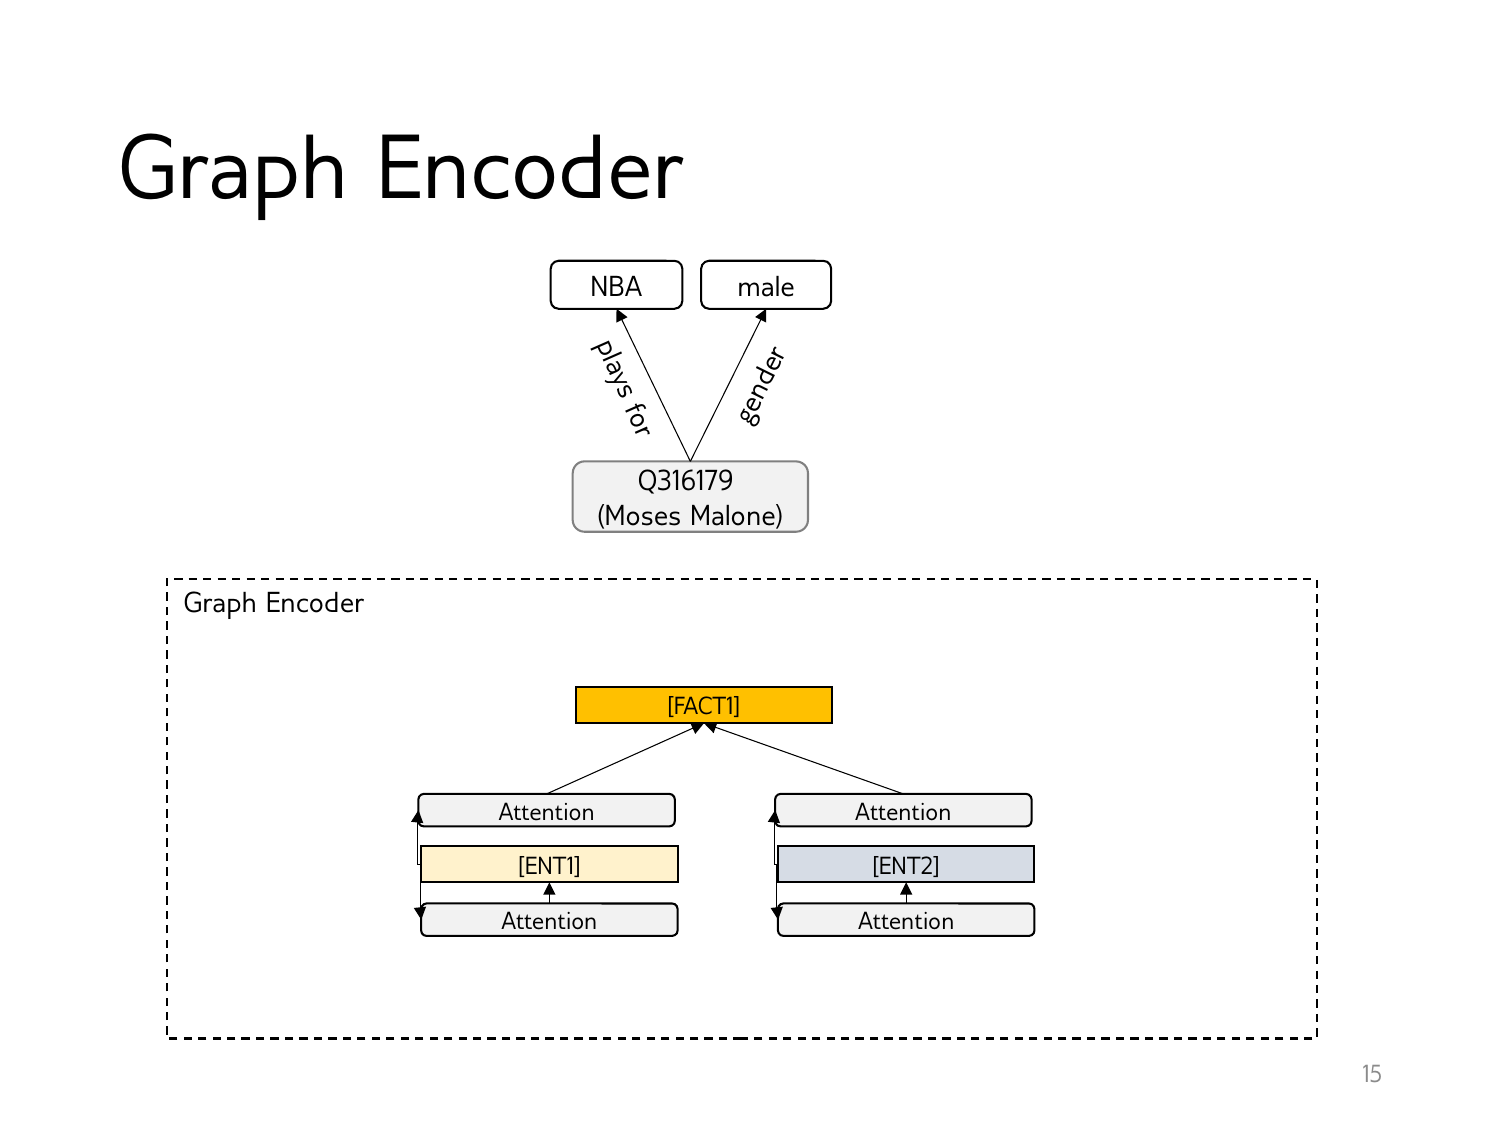

# Graph Encoder
NBA
male
gender
plays for
Q316179
(Moses Malone)
Graph Encoder

[FACT1]
Attention
Attention
[ENT1]
[ENT2]
Attention
Attention
15